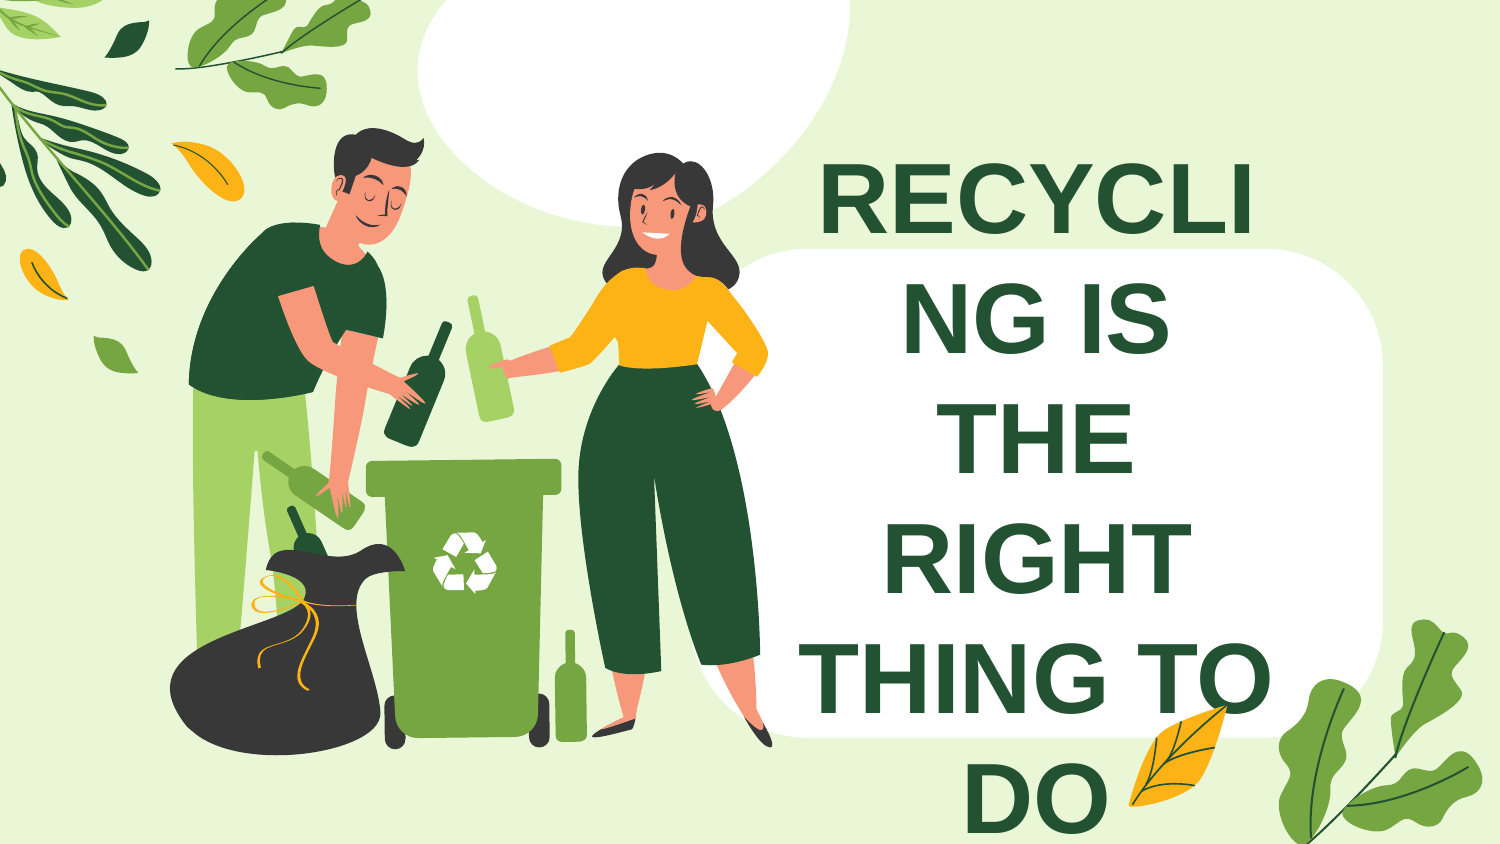

# RECYCLING IS THE RIGHT THING TO DO